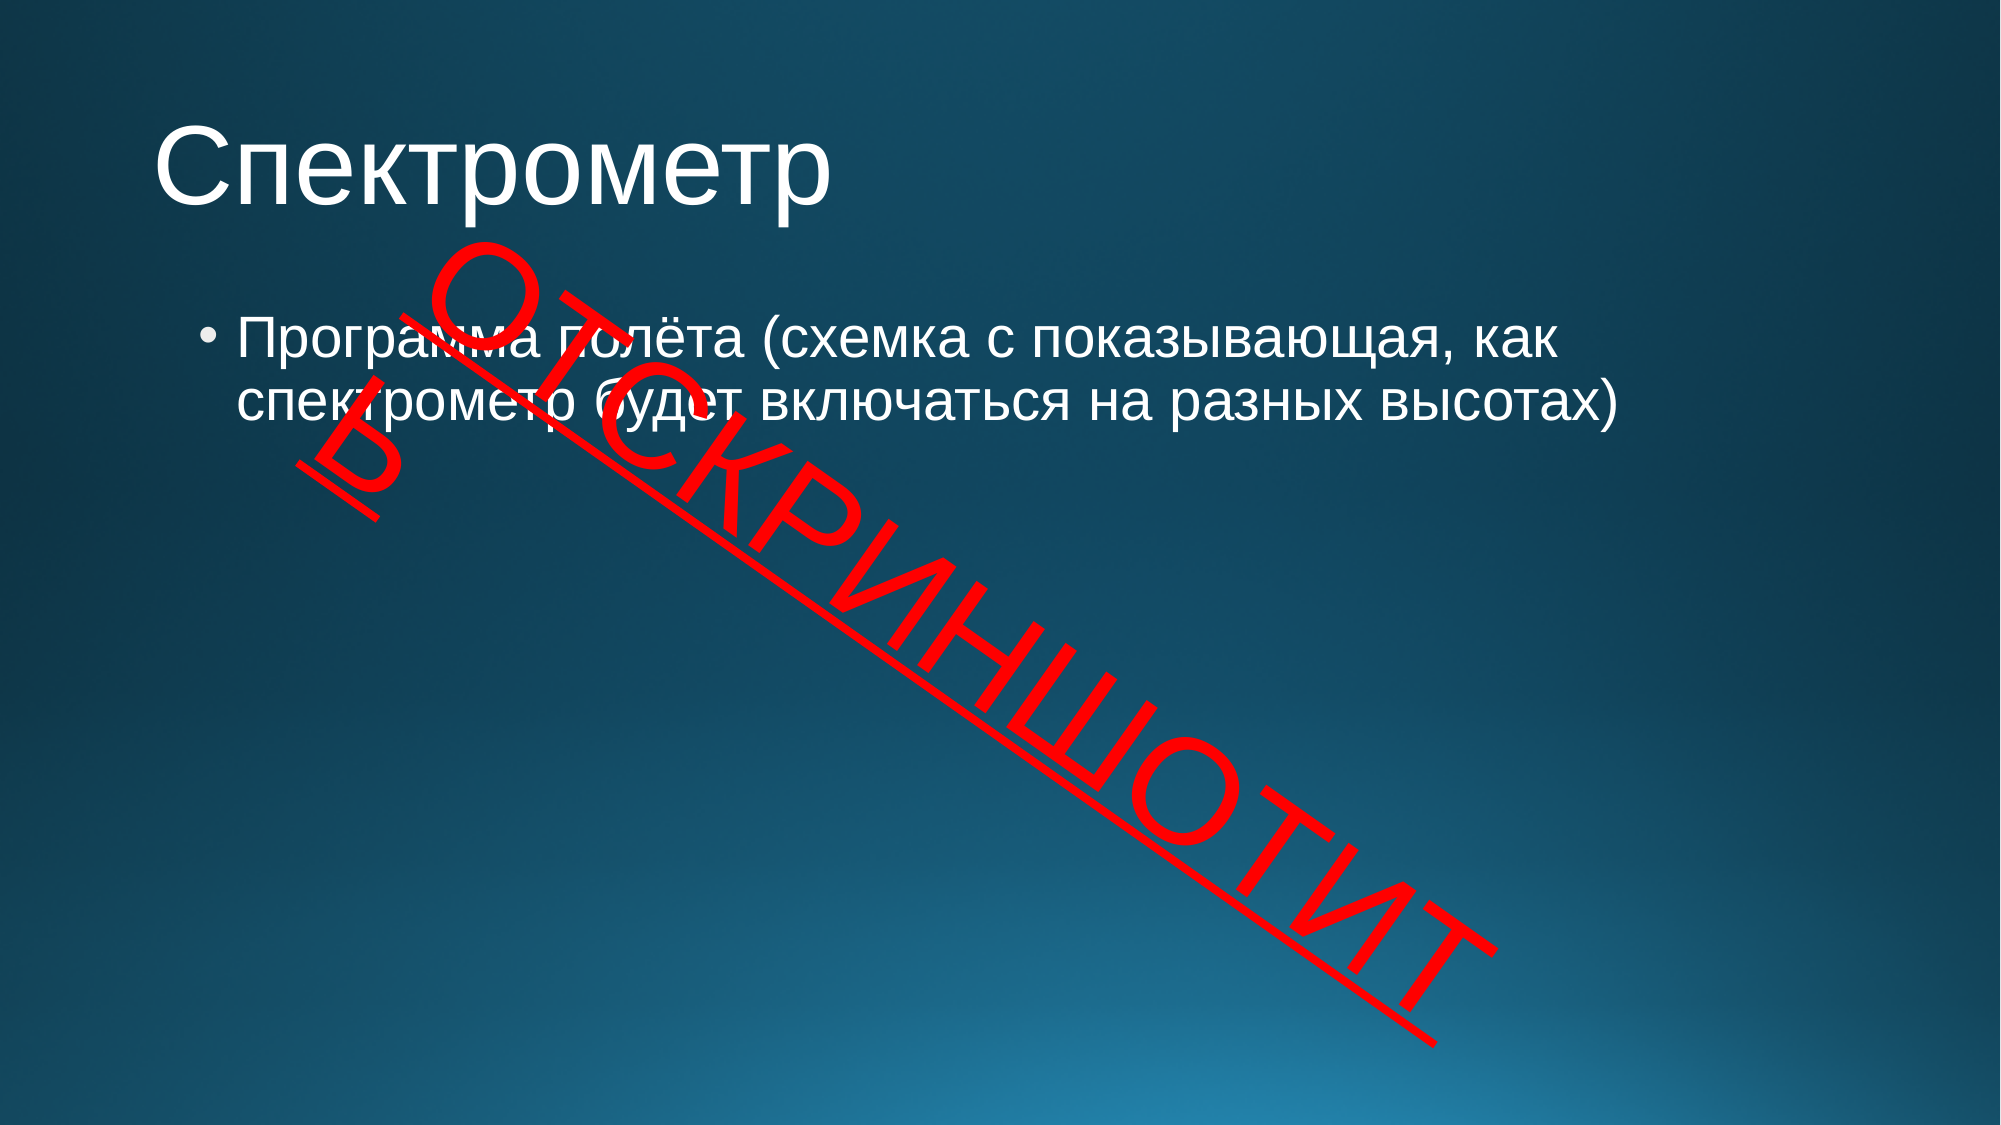

# Спектрометр
Программа полёта (схемка с показывающая, как спектрометр будет включаться на разных высотах)
ОТСКРИНШОТИТЬ